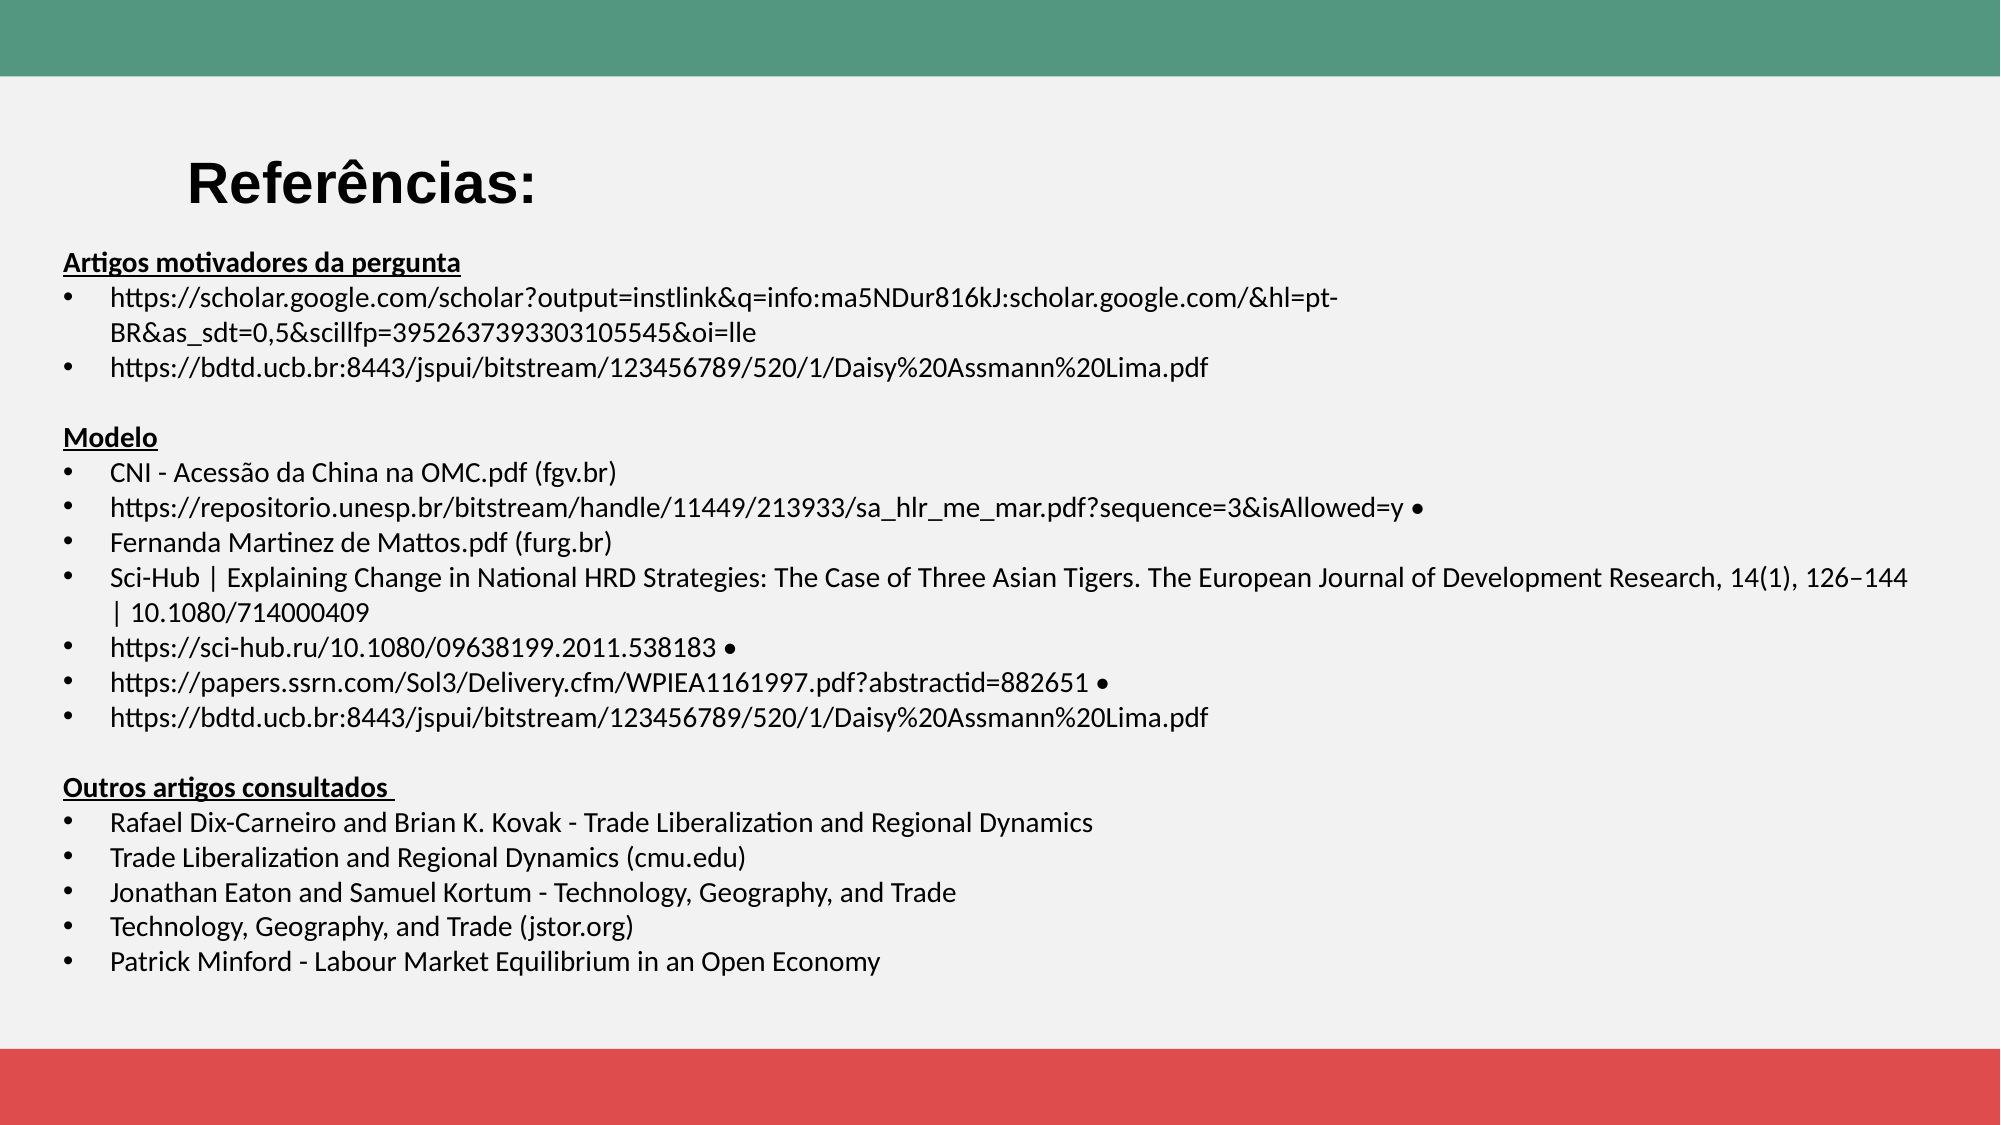

# Referências:
Artigos motivadores da pergunta
https://scholar.google.com/scholar?output=instlink&q=info:ma5NDur816kJ:scholar.google.com/&hl=pt-BR&as_sdt=0,5&scillfp=3952637393303105545&oi=lle
https://bdtd.ucb.br:8443/jspui/bitstream/123456789/520/1/Daisy%20Assmann%20Lima.pdf

Modelo
CNI - Acessão da China na OMC.pdf (fgv.br)
https://repositorio.unesp.br/bitstream/handle/11449/213933/sa_hlr_me_mar.pdf?sequence=3&isAllowed=y •
Fernanda Martinez de Mattos.pdf (furg.br)
Sci-Hub | Explaining Change in National HRD Strategies: The Case of Three Asian Tigers. The European Journal of Development Research, 14(1), 126–144 | 10.1080/714000409
https://sci-hub.ru/10.1080/09638199.2011.538183 •
https://papers.ssrn.com/Sol3/Delivery.cfm/WPIEA1161997.pdf?abstractid=882651 •
https://bdtd.ucb.br:8443/jspui/bitstream/123456789/520/1/Daisy%20Assmann%20Lima.pdf

Outros artigos consultados
Rafael Dix-Carneiro and Brian K. Kovak - Trade Liberalization and Regional Dynamics
Trade Liberalization and Regional Dynamics (cmu.edu)
Jonathan Eaton and Samuel Kortum - Technology, Geography, and Trade
Technology, Geography, and Trade (jstor.org)
Patrick Minford - Labour Market Equilibrium in an Open Economy